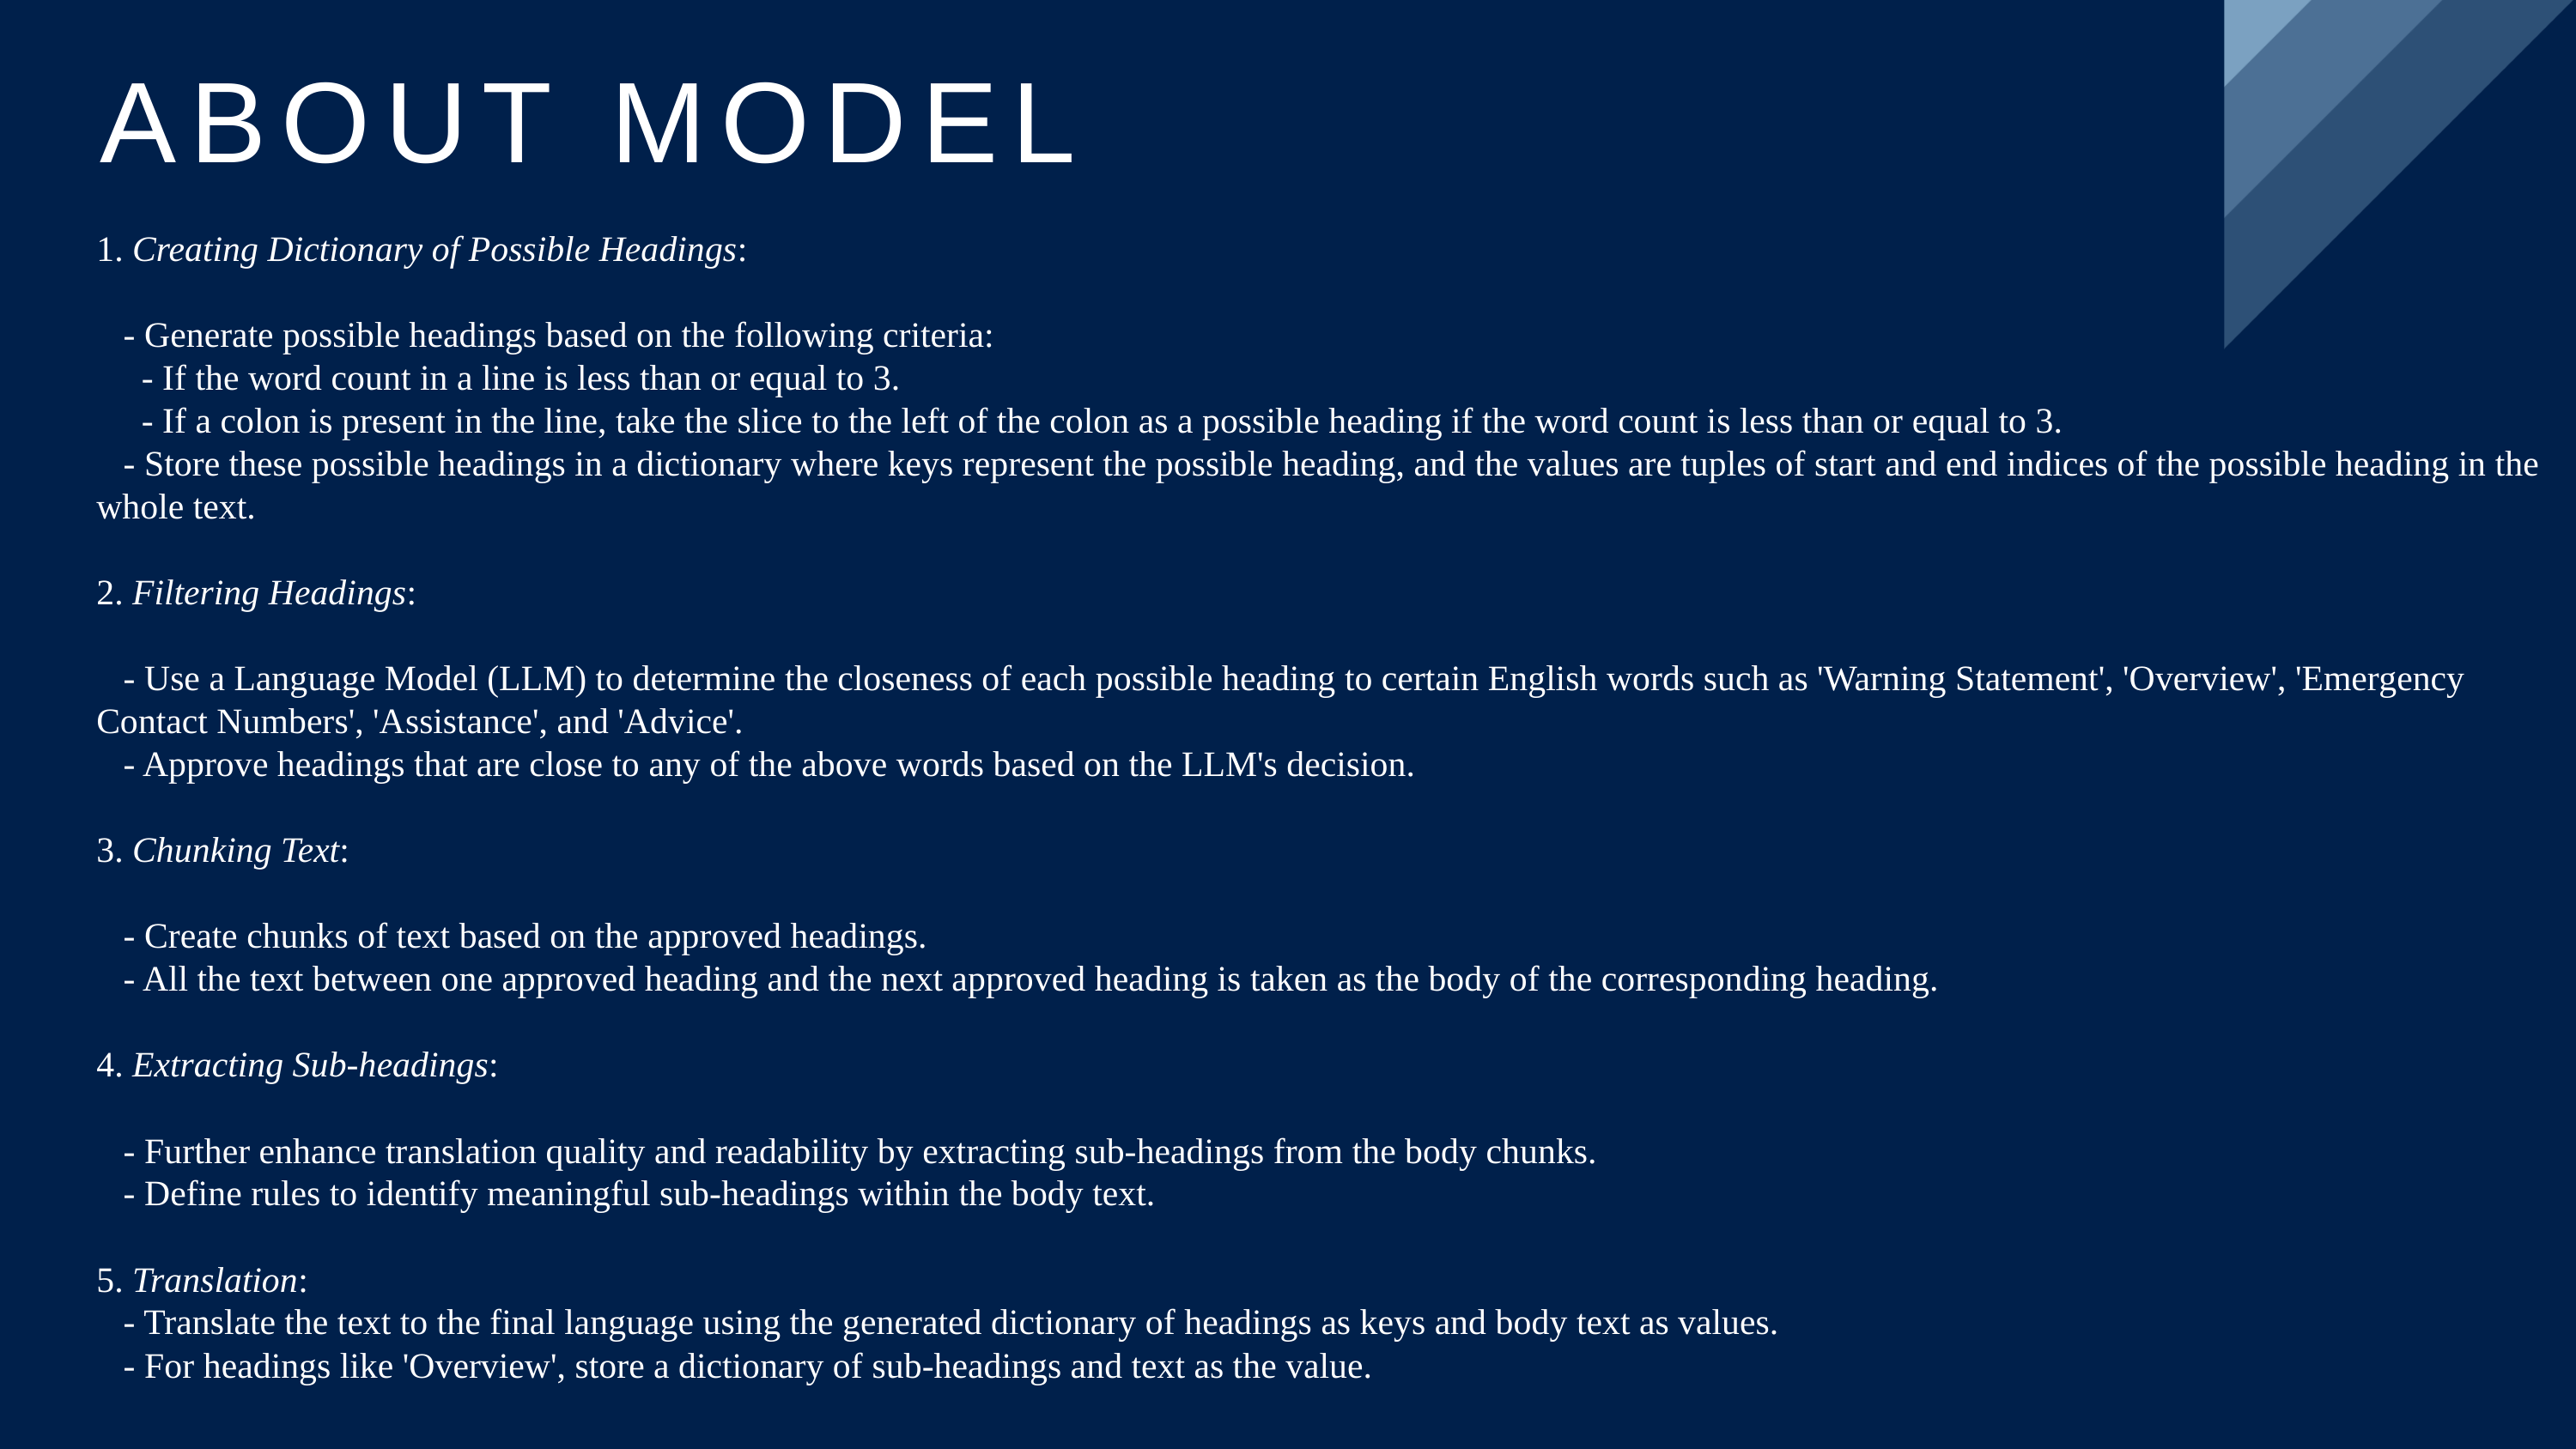

1. Creating Dictionary of Possible Headings:
   - Generate possible headings based on the following criteria:
     - If the word count in a line is less than or equal to 3.
     - If a colon is present in the line, take the slice to the left of the colon as a possible heading if the word count is less than or equal to 3.
   - Store these possible headings in a dictionary where keys represent the possible heading, and the values are tuples of start and end indices of the possible heading in the whole text.
2. Filtering Headings:
   - Use a Language Model (LLM) to determine the closeness of each possible heading to certain English words such as 'Warning Statement', 'Overview', 'Emergency Contact Numbers', 'Assistance', and 'Advice'.
   - Approve headings that are close to any of the above words based on the LLM's decision.
3. Chunking Text:
   - Create chunks of text based on the approved headings.
   - All the text between one approved heading and the next approved heading is taken as the body of the corresponding heading.
4. Extracting Sub-headings:
   - Further enhance translation quality and readability by extracting sub-headings from the body chunks.
   - Define rules to identify meaningful sub-headings within the body text.
5. Translation:
   - Translate the text to the final language using the generated dictionary of headings as keys and body text as values.
   - For headings like 'Overview', store a dictionary of sub-headings and text as the value.

ABOUT MODEL